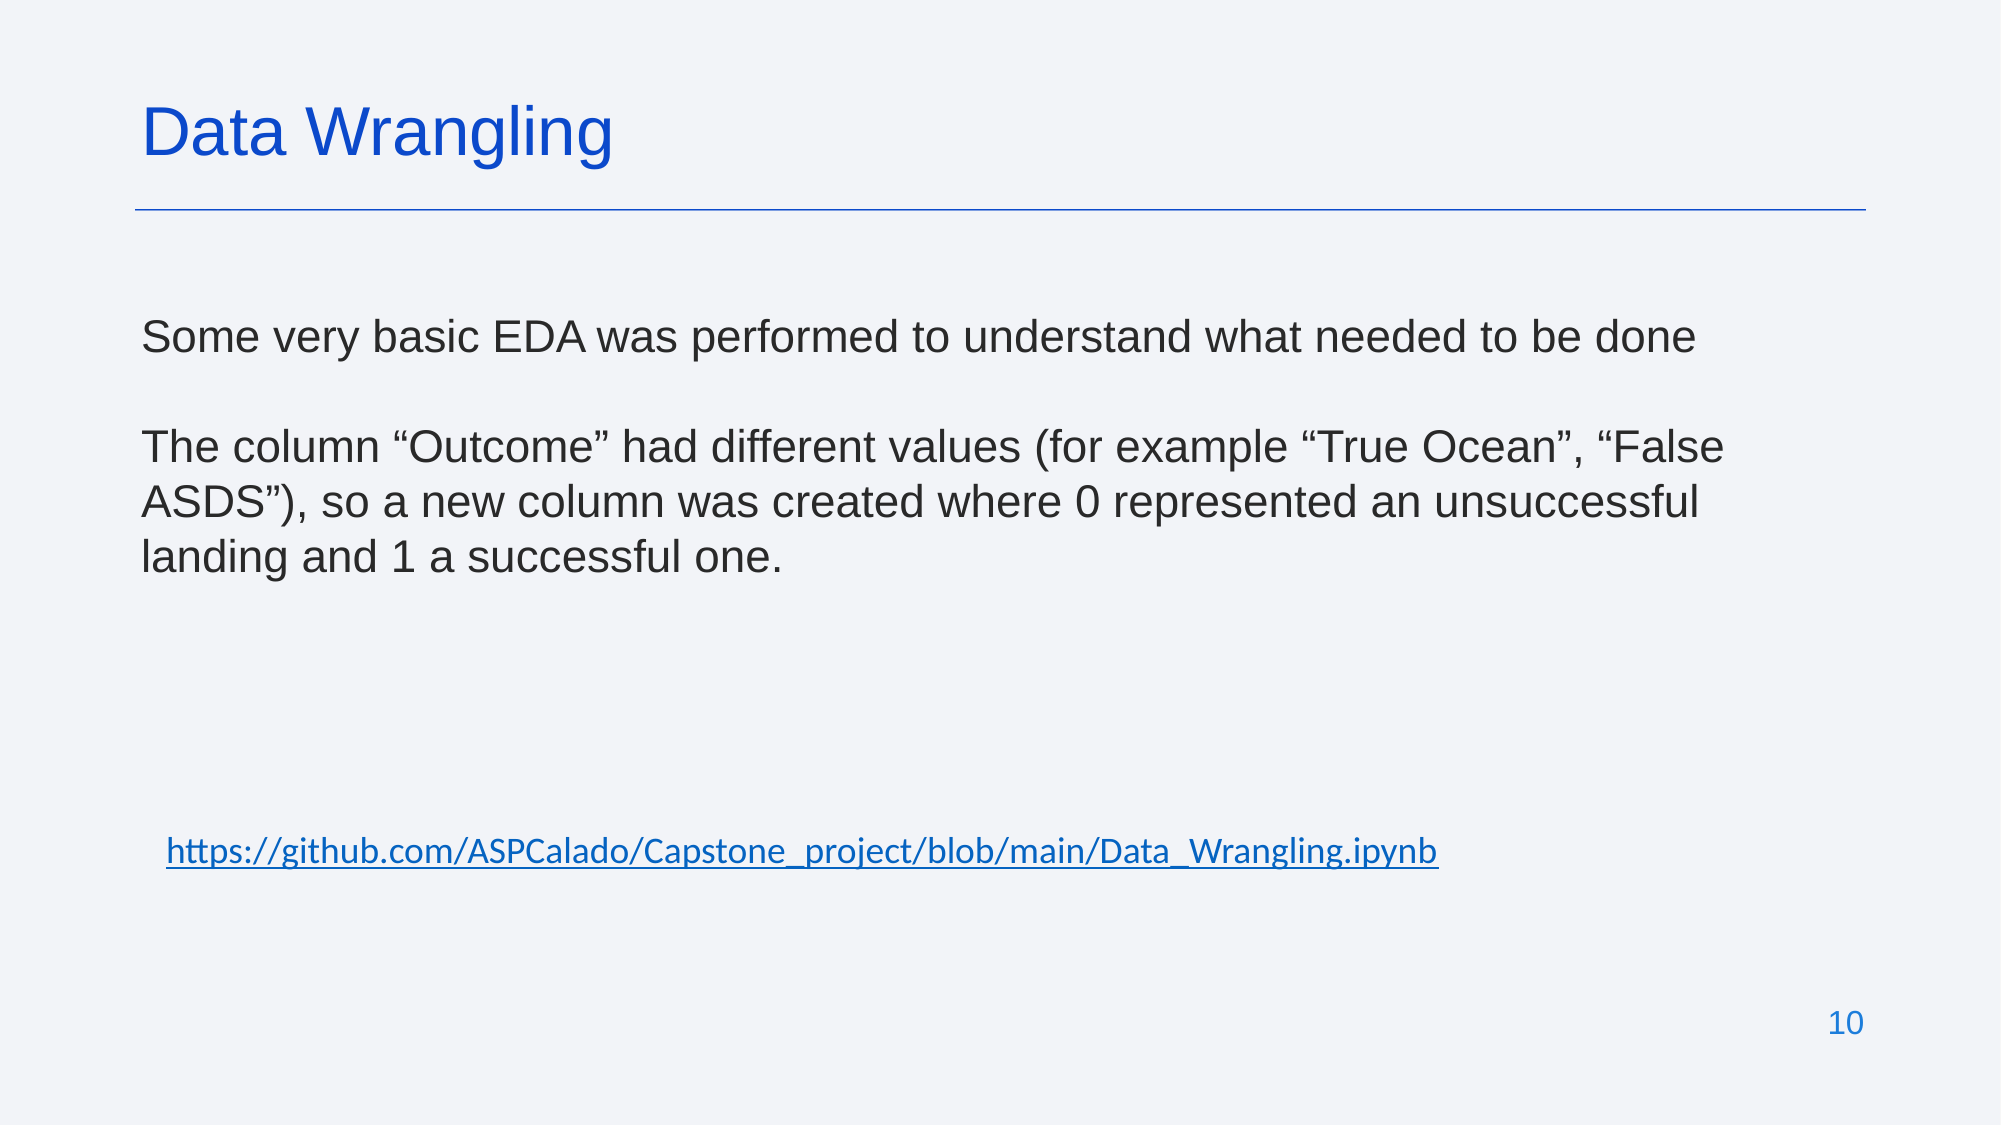

Data Wrangling
Some very basic EDA was performed to understand what needed to be done

The column “Outcome” had different values (for example “True Ocean”, “False ASDS”), so a new column was created where 0 represented an unsuccessful landing and 1 a successful one.

https://github.com/ASPCalado/Capstone_project/blob/main/Data_Wrangling.ipynb
10